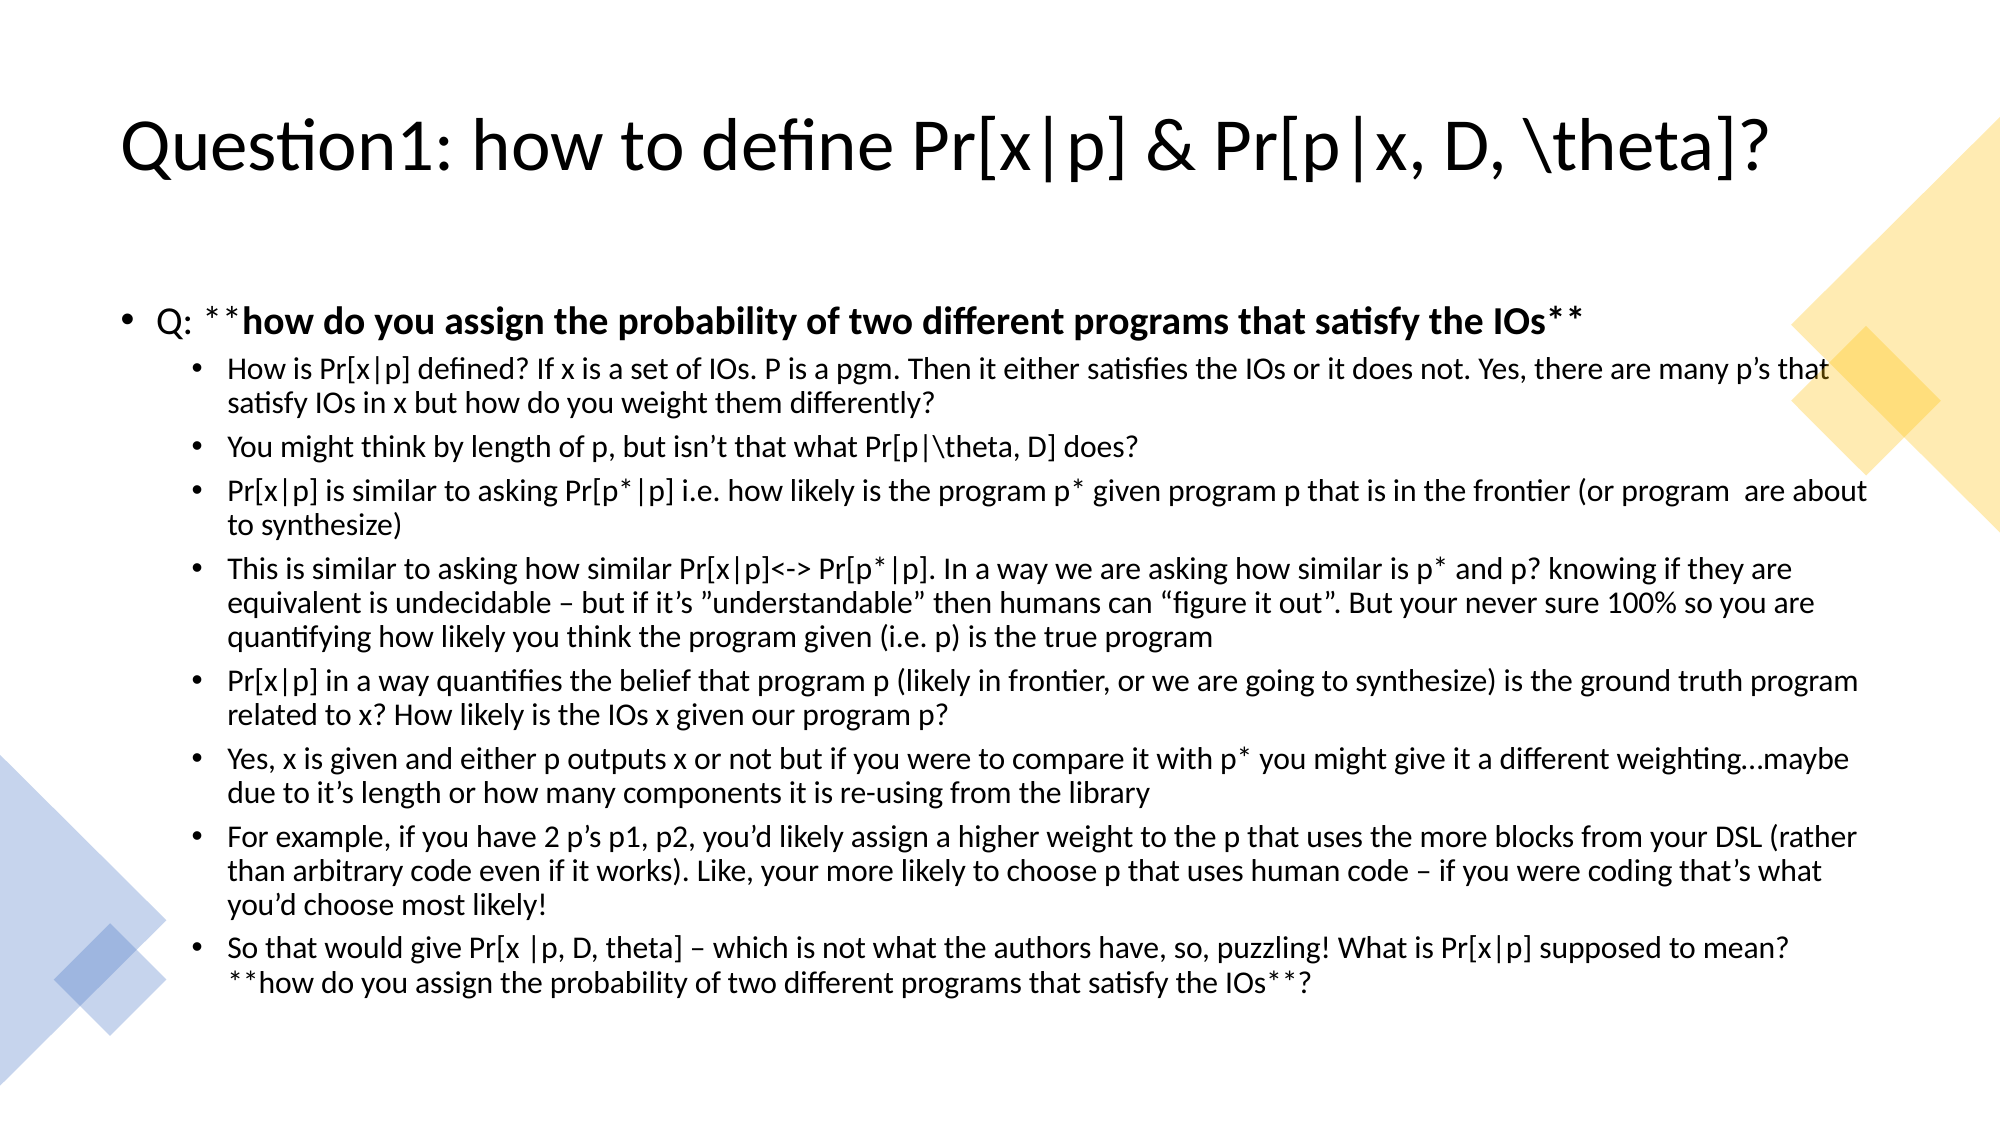

# Question1: how to define Pr[x|p] & Pr[p|x, D, \theta]?

Q: **how do you assign the probability of two different programs that satisfy the IOs**
How is Pr[x|p] defined? If x is a set of IOs. P is a pgm. Then it either satisfies the IOs or it does not. Yes, there are many p’s that satisfy IOs in x but how do you weight them differently?
You might think by length of p, but isn’t that what Pr[p|\theta, D] does?
Pr[x|p] is similar to asking Pr[p*|p] i.e. how likely is the program p* given program p that is in the frontier (or program  are about to synthesize)
This is similar to asking how similar Pr[x|p]<-> Pr[p*|p]. In a way we are asking how similar is p* and p? knowing if they are equivalent is undecidable – but if it’s ”understandable” then humans can “figure it out”. But your never sure 100% so you are quantifying how likely you think the program given (i.e. p) is the true program
Pr[x|p] in a way quantifies the belief that program p (likely in frontier, or we are going to synthesize) is the ground truth program related to x? How likely is the IOs x given our program p?
Yes, x is given and either p outputs x or not but if you were to compare it with p* you might give it a different weighting…maybe due to it’s length or how many components it is re-using from the library
For example, if you have 2 p’s p1, p2, you’d likely assign a higher weight to the p that uses the more blocks from your DSL (rather than arbitrary code even if it works). Like, your more likely to choose p that uses human code – if you were coding that’s what you’d choose most likely!
So that would give Pr[x |p, D, theta] – which is not what the authors have, so, puzzling! What is Pr[x|p] supposed to mean? **how do you assign the probability of two different programs that satisfy the IOs**?